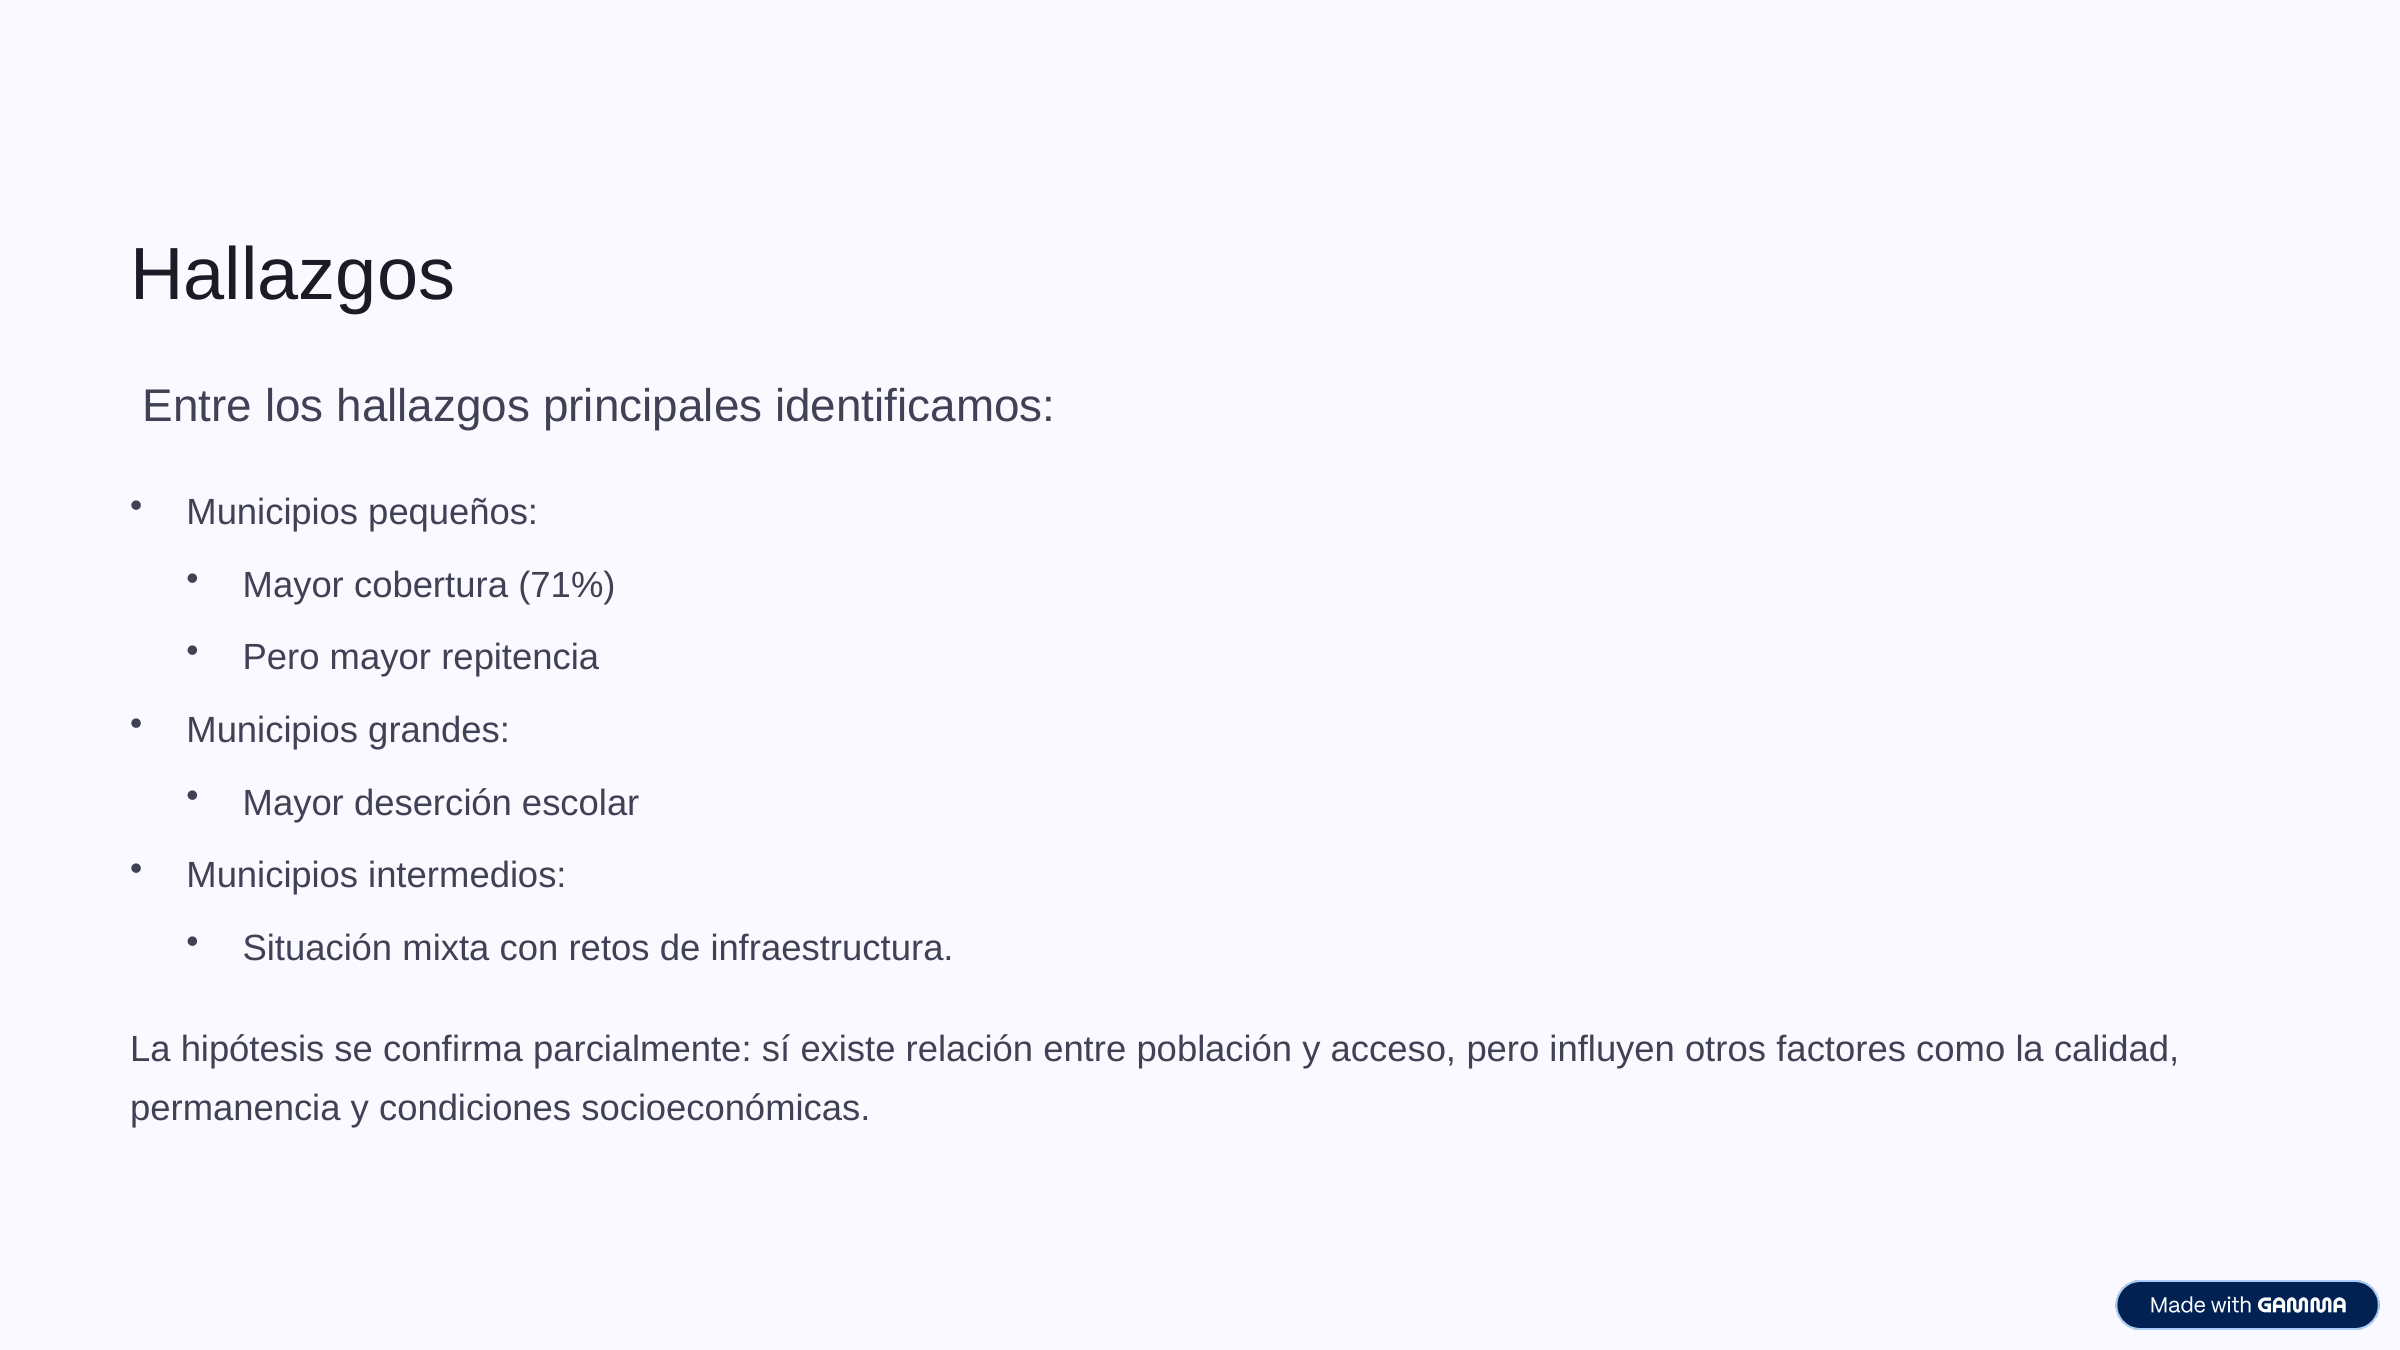

Hallazgos
 Entre los hallazgos principales identificamos:
Municipios pequeños:
Mayor cobertura (71%)
Pero mayor repitencia
Municipios grandes:
Mayor deserción escolar
Municipios intermedios:
Situación mixta con retos de infraestructura.
La hipótesis se confirma parcialmente: sí existe relación entre población y acceso, pero influyen otros factores como la calidad, permanencia y condiciones socioeconómicas.